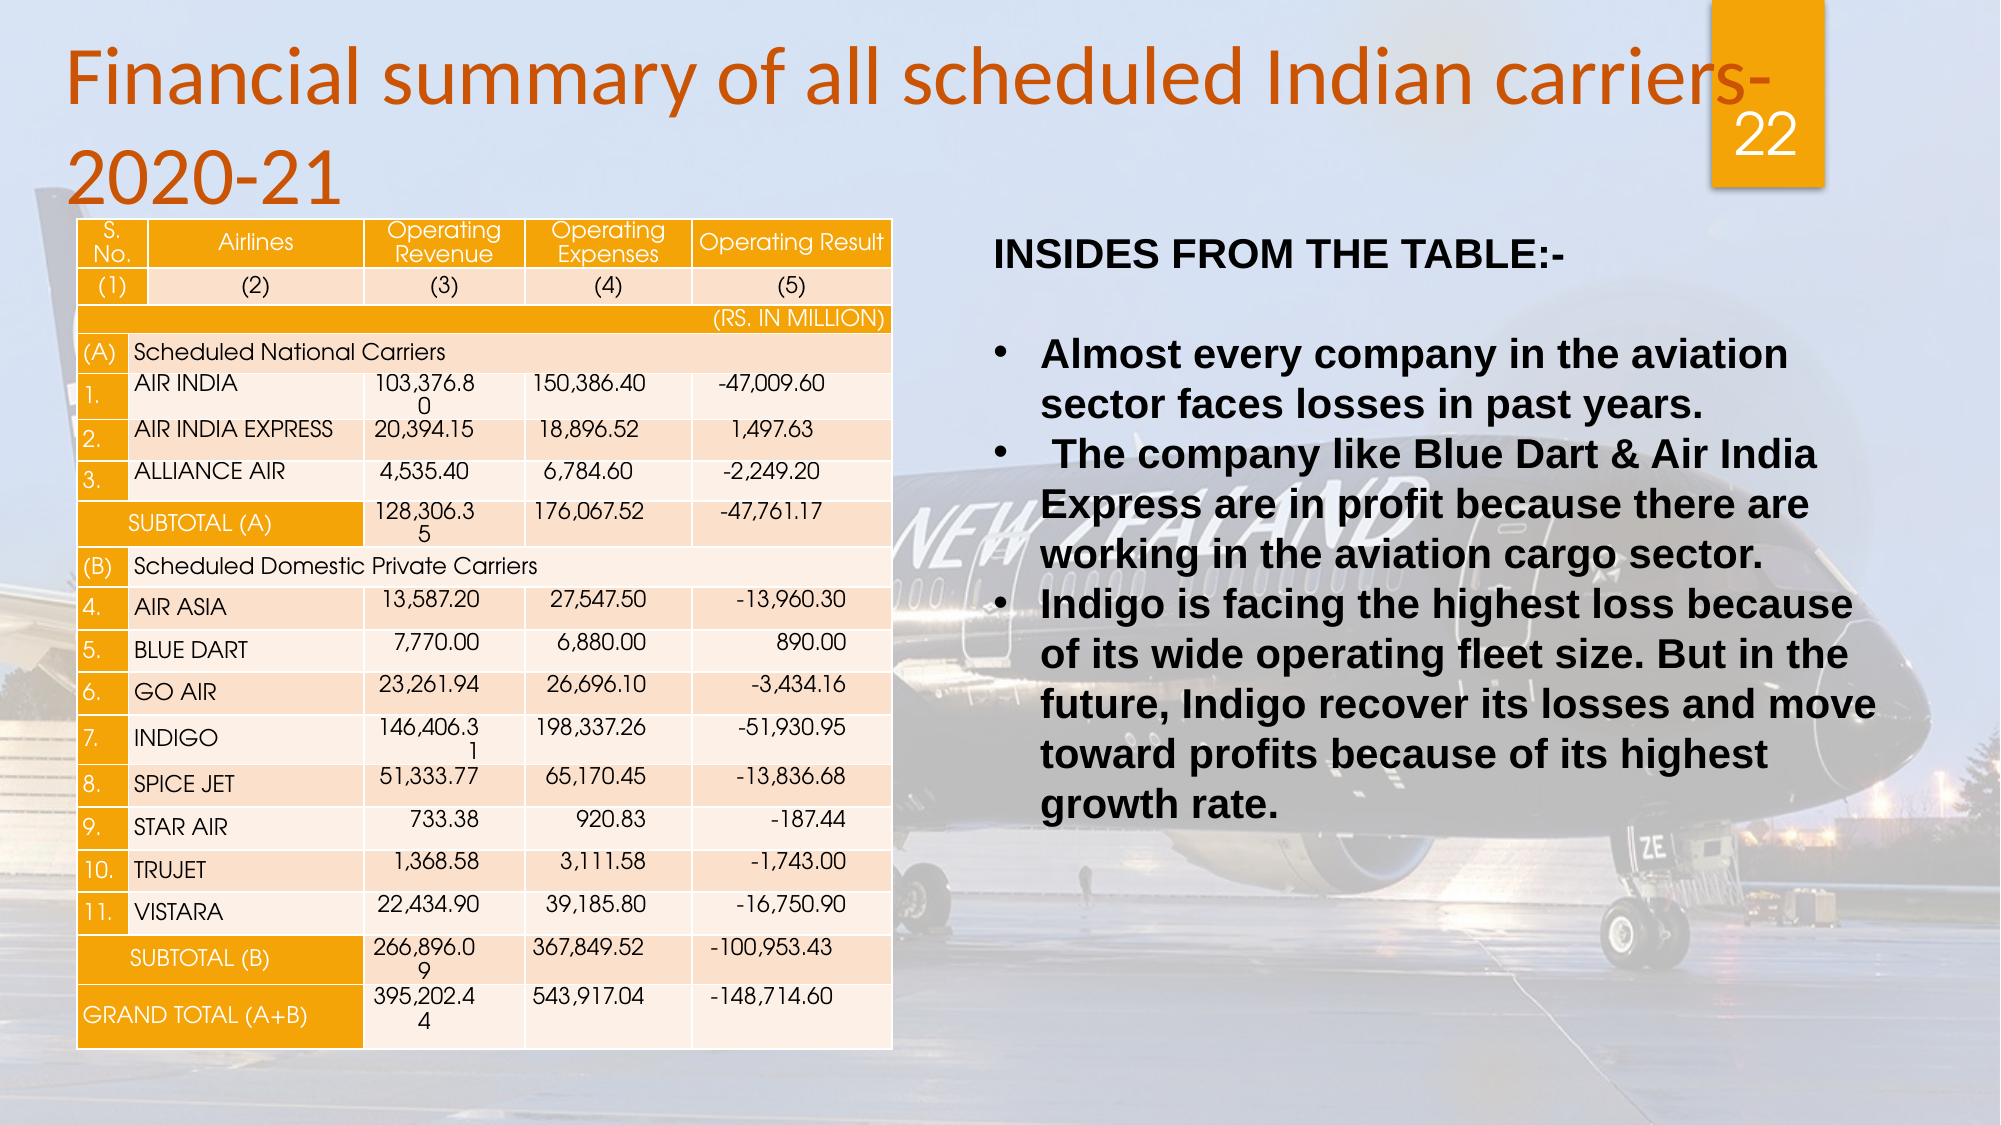

# Financial summary of all scheduled Indian carriers- 2020-21
22
| S. No. |  | Airlines | Operating Revenue | Operating Expenses | Operating Result |
| --- | --- | --- | --- | --- | --- |
| (1) |  | (2) | (3) | (4) | (5) |
| (RS. IN MILLION) |  |  |  |  |  |
| (A) | Scheduled National Carriers |  |  |  |  |
| 1. | AIR INDIA |  | 103,376.80 | 150,386.40 | -47,009.60 |
| 2. | AIR INDIA EXPRESS |  | 20,394.15 | 18,896.52 | 1,497.63 |
| 3. | ALLIANCE AIR |  | 4,535.40 | 6,784.60 | -2,249.20 |
| SUBTOTAL (A) |  |  | 128,306.35 | 176,067.52 | -47,761.17 |
| (B) | Scheduled Domestic Private Carriers |  |  |  |  |
| 4. | AIR ASIA |  | 13,587.20 | 27,547.50 | -13,960.30 |
| 5. | BLUE DART |  | 7,770.00 | 6,880.00 | 890.00 |
| 6. | GO AIR |  | 23,261.94 | 26,696.10 | -3,434.16 |
| 7. | INDIGO |  | 146,406.31 | 198,337.26 | -51,930.95 |
| 8. | SPICE JET |  | 51,333.77 | 65,170.45 | -13,836.68 |
| 9. | STAR AIR |  | 733.38 | 920.83 | -187.44 |
| 10. | TRUJET |  | 1,368.58 | 3,111.58 | -1,743.00 |
| 11. | VISTARA |  | 22,434.90 | 39,185.80 | -16,750.90 |
| SUBTOTAL (B) |  |  | 266,896.09 | 367,849.52 | -100,953.43 |
| GRAND TOTAL (A+B) |  |  | 395,202.44 | 543,917.04 | -148,714.60 |
INSIDES FROM THE TABLE:-

Almost every company in the aviation sector faces losses in past years.
 The company like Blue Dart & Air India Express are in profit because there are working in the aviation cargo sector.
Indigo is facing the highest loss because of its wide operating fleet size. But in the future, Indigo recover its losses and move toward profits because of its highest growth rate.